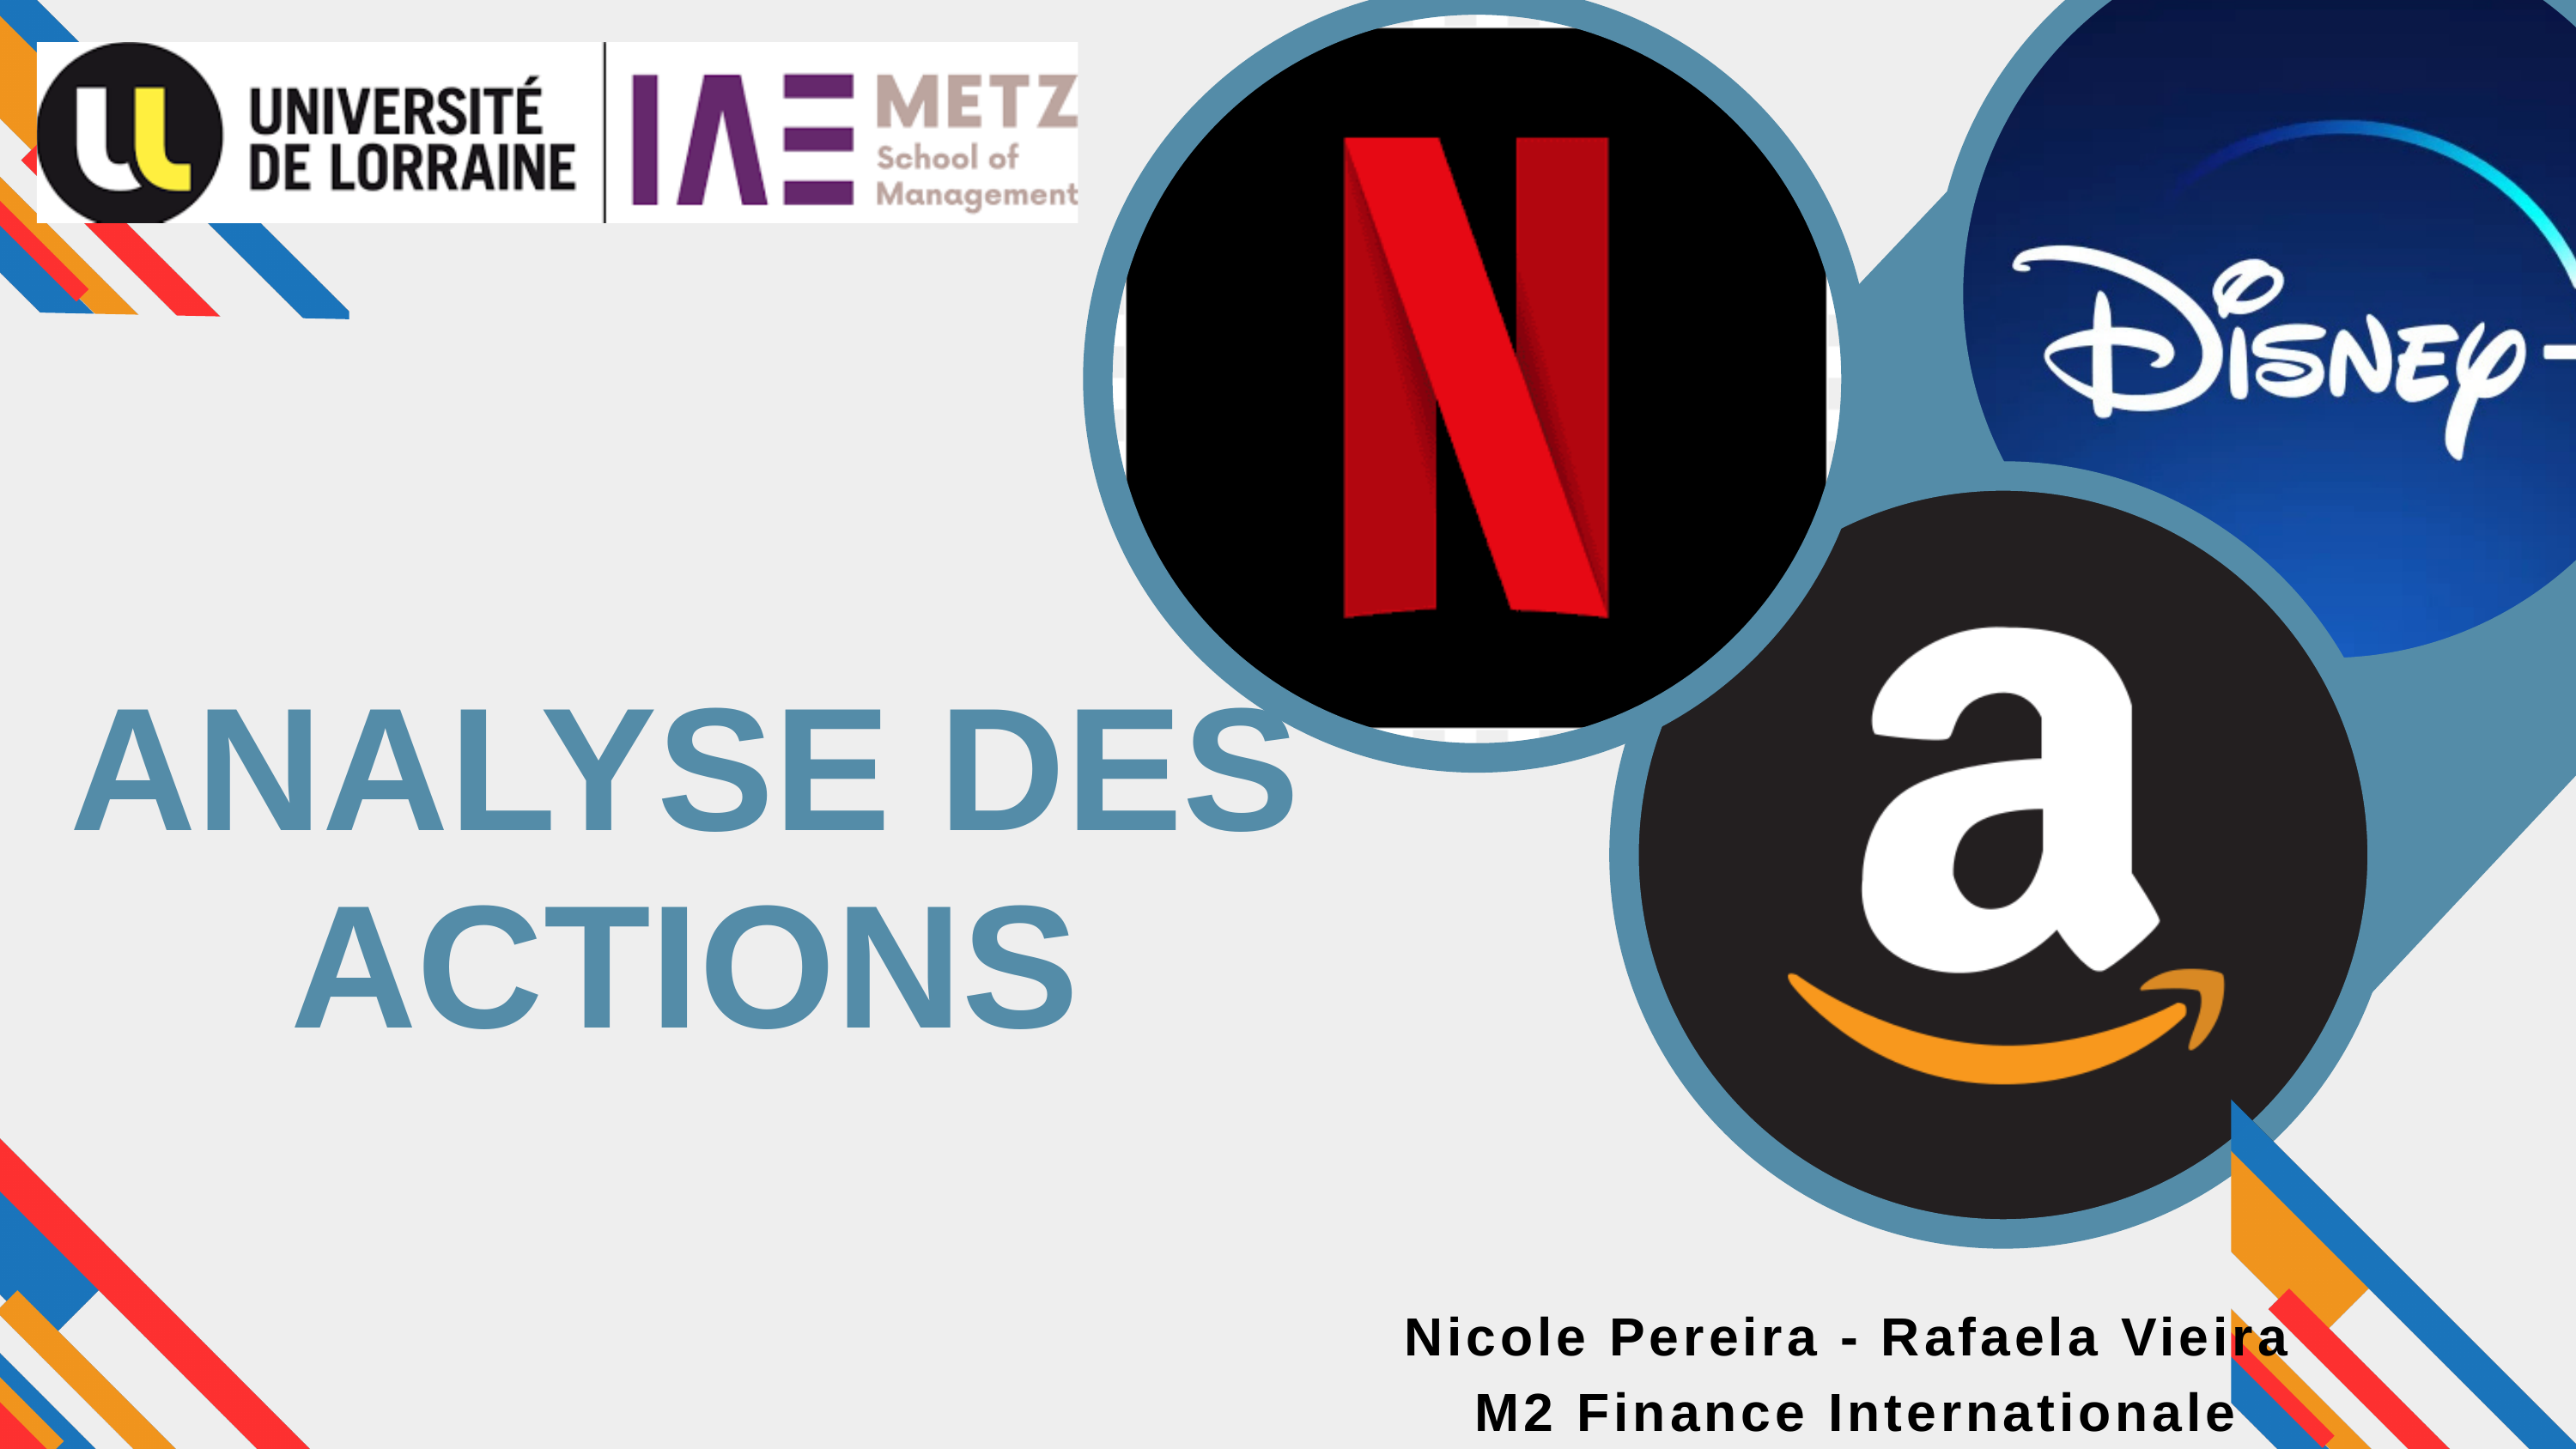

ANALYSE DES ACTIONS

Nicole Pereira - Rafaela Vieira
M2 Finance Internationale